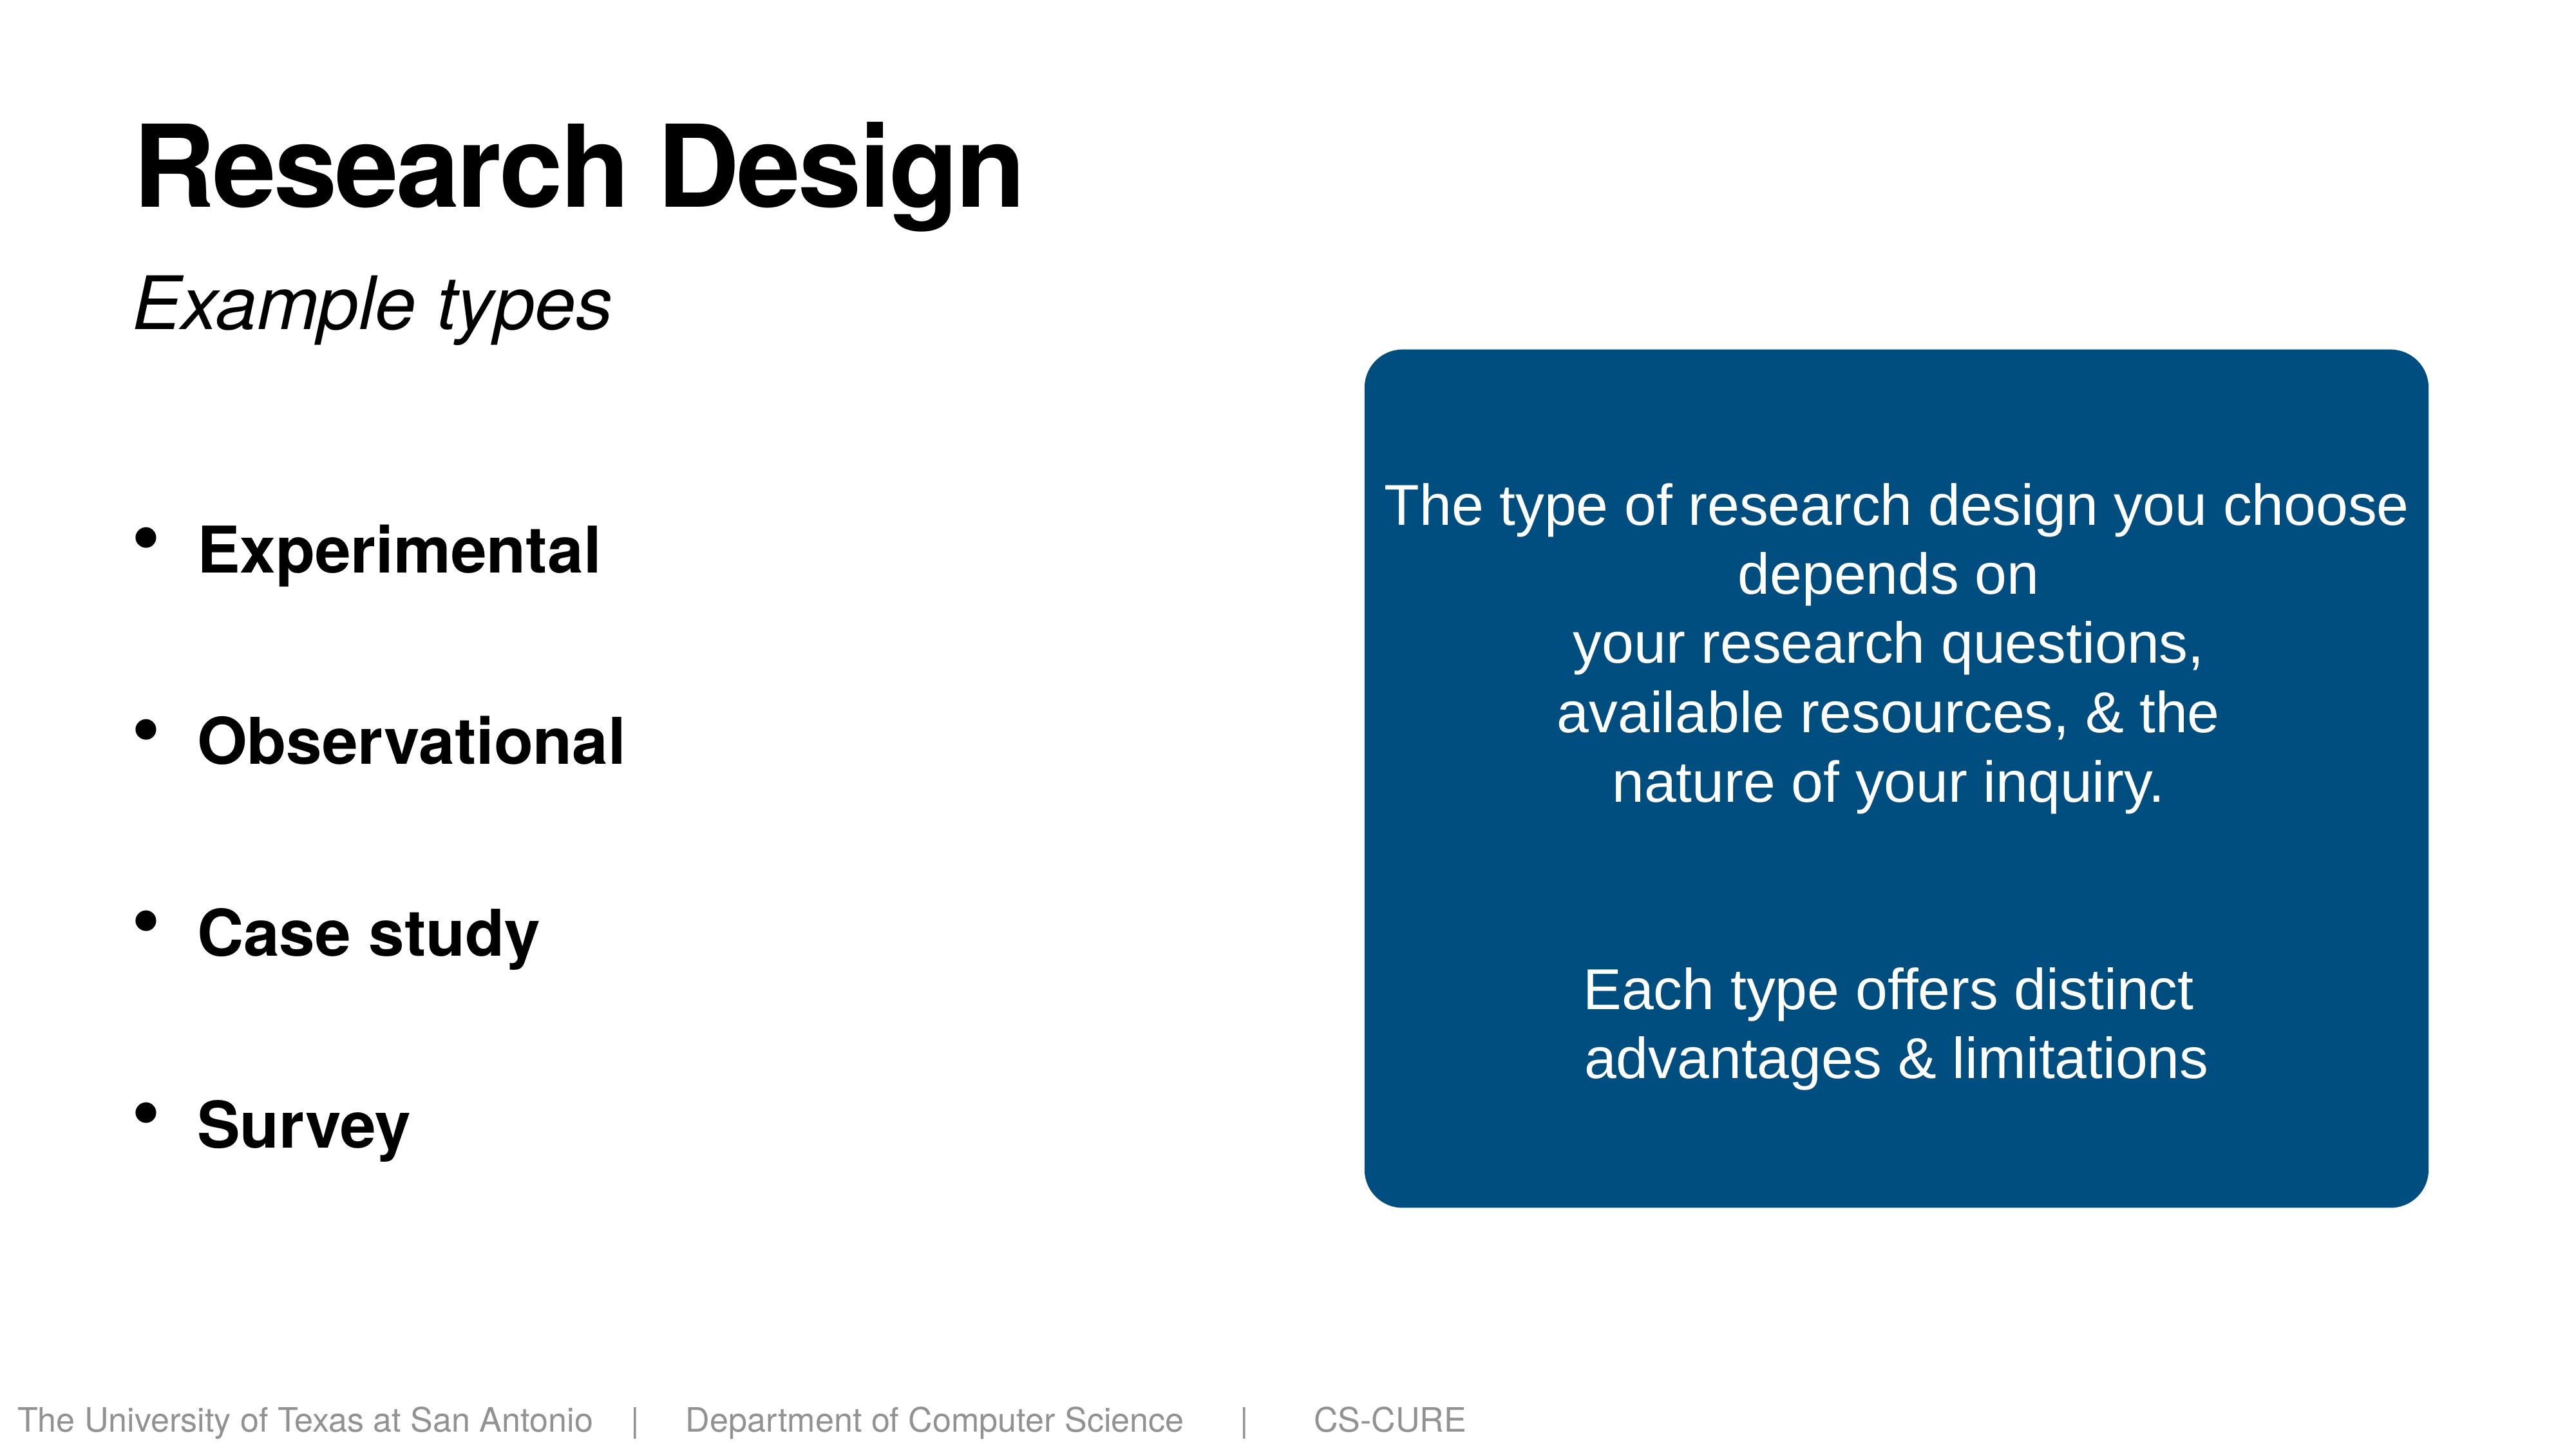

# Research Design
Example types
The type of research design you choose depends on
your research questions,
available resources, & the
nature of your inquiry.

Each type offers distinct
advantages & limitations
Experimental
Observational
Case study
Survey
11